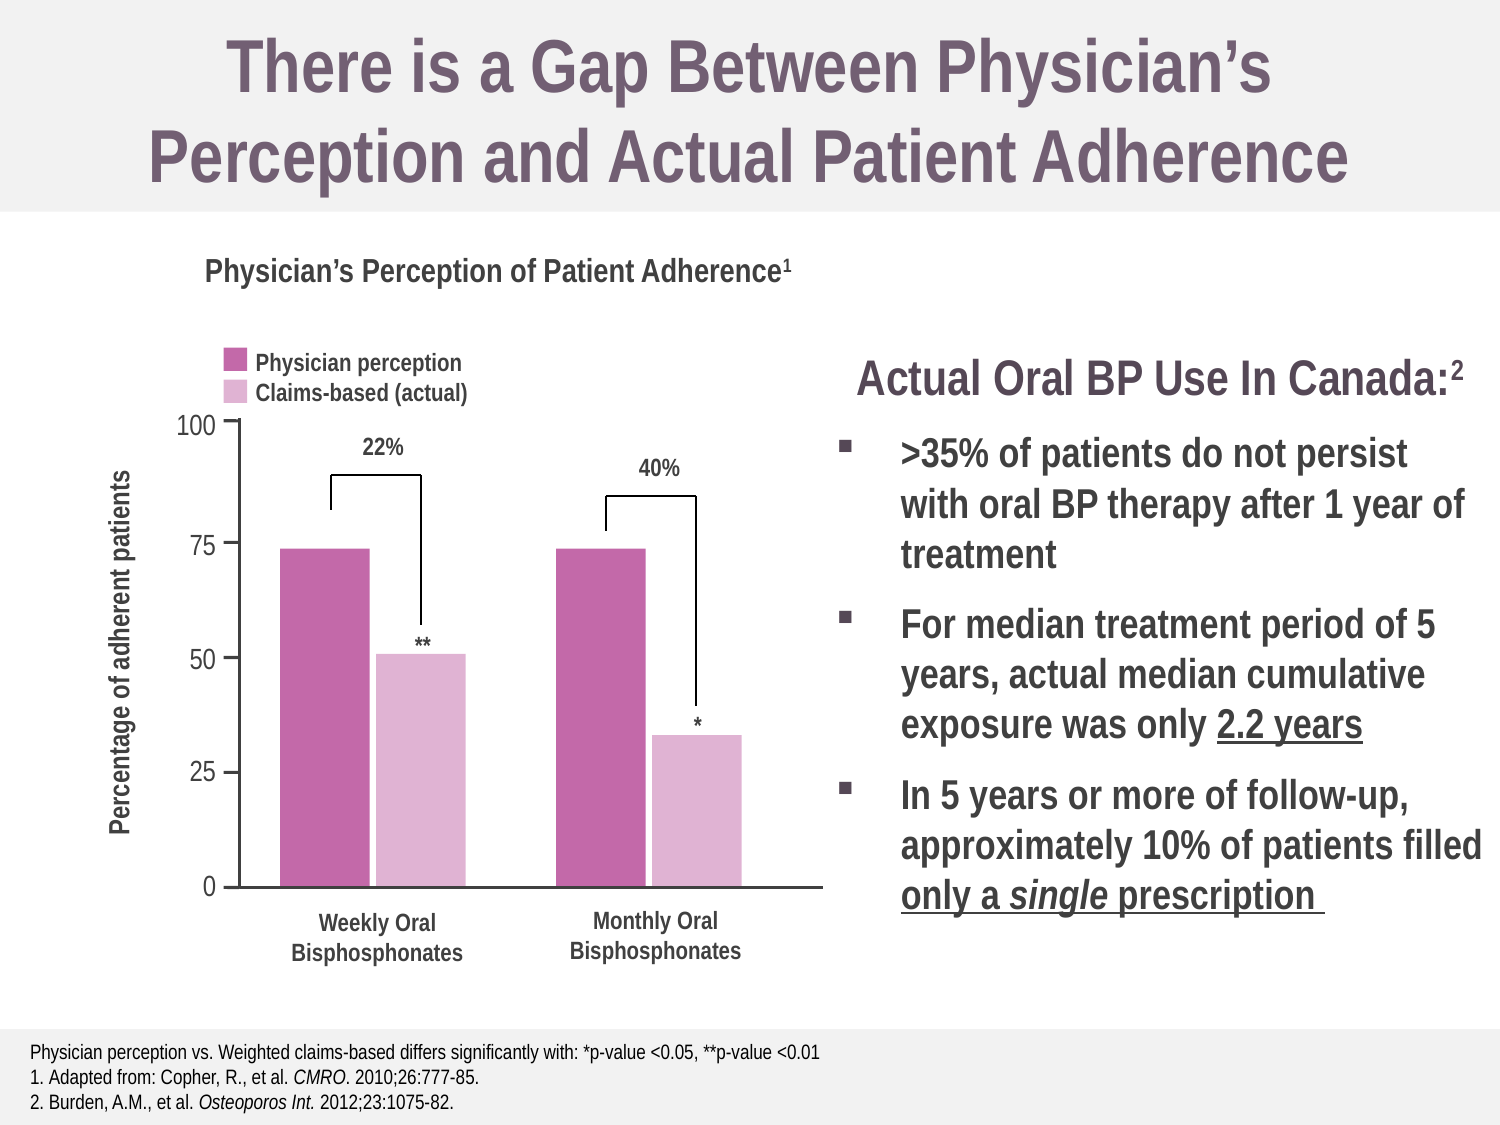

There is a Gap Between Physician’s Perception and Actual Patient Adherence
Physician’s Perception of Patient Adherence1
Actual Oral BP Use In Canada:2
>35% of patients do not persist with oral BP therapy after 1 year of treatment
For median treatment period of 5 years, actual median cumulative exposure was only 2.2 years
In 5 years or more of follow-up, approximately 10% of patients filled only a single prescription

Physician perception
Claims-based (actual)

100

22%
40%
75

**
Percentage of adherent patients
50

*

25

0

Monthly Oral
Bisphosphonates
Weekly Oral
Bisphosphonates

Physician perception vs. Weighted claims-based differs significantly with: *p-value <0.05, **p-value <0.01
 Adapted from: Copher, R., et al. CMRO. 2010;26:777-85.
 Burden, A.M., et al. Osteoporos Int. 2012;23:1075-82.